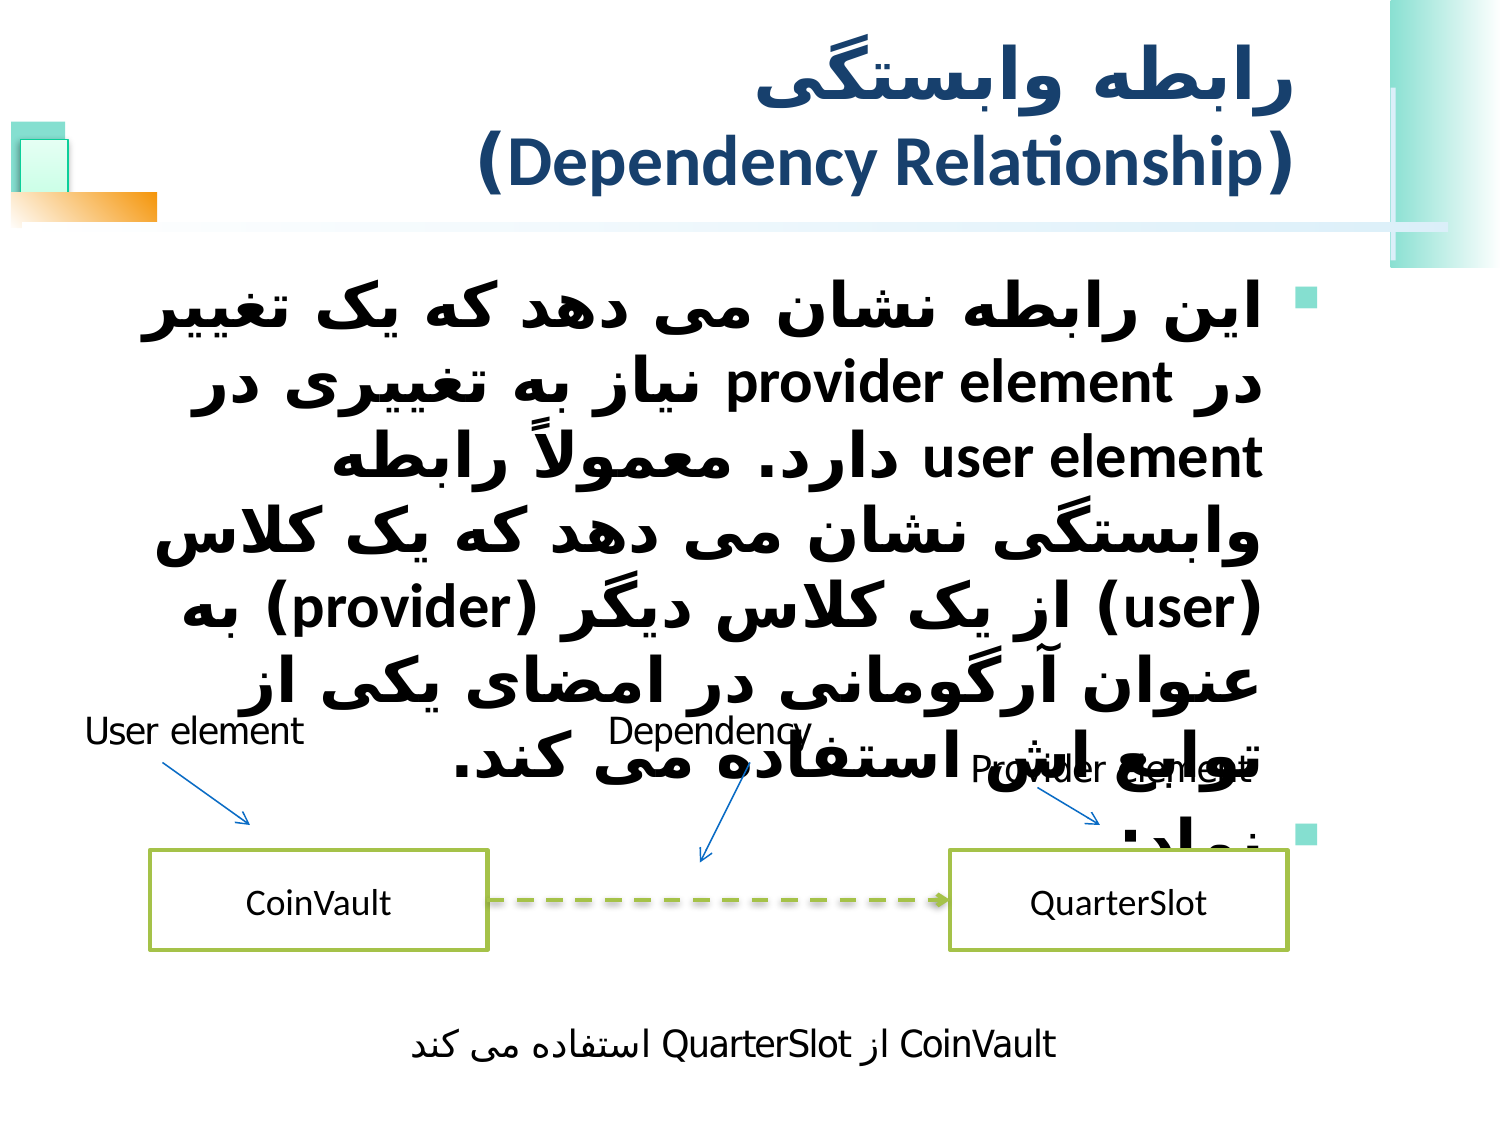

# رابطه وابستگی (Dependency Relationship)
این رابطه نشان می دهد که یک تغییر در provider element نیاز به تغییری در user element دارد. معمولاً رابطه وابستگی نشان می دهد که یک کلاس (user) از یک کلاس دیگر (provider) به عنوان آرگومانی در امضای یکی از توابع اش استفاده می کند.
نماد:
User element
Dependency
Provider element
CoinVault
QuarterSlot
CoinVault از QuarterSlot استفاده می کند